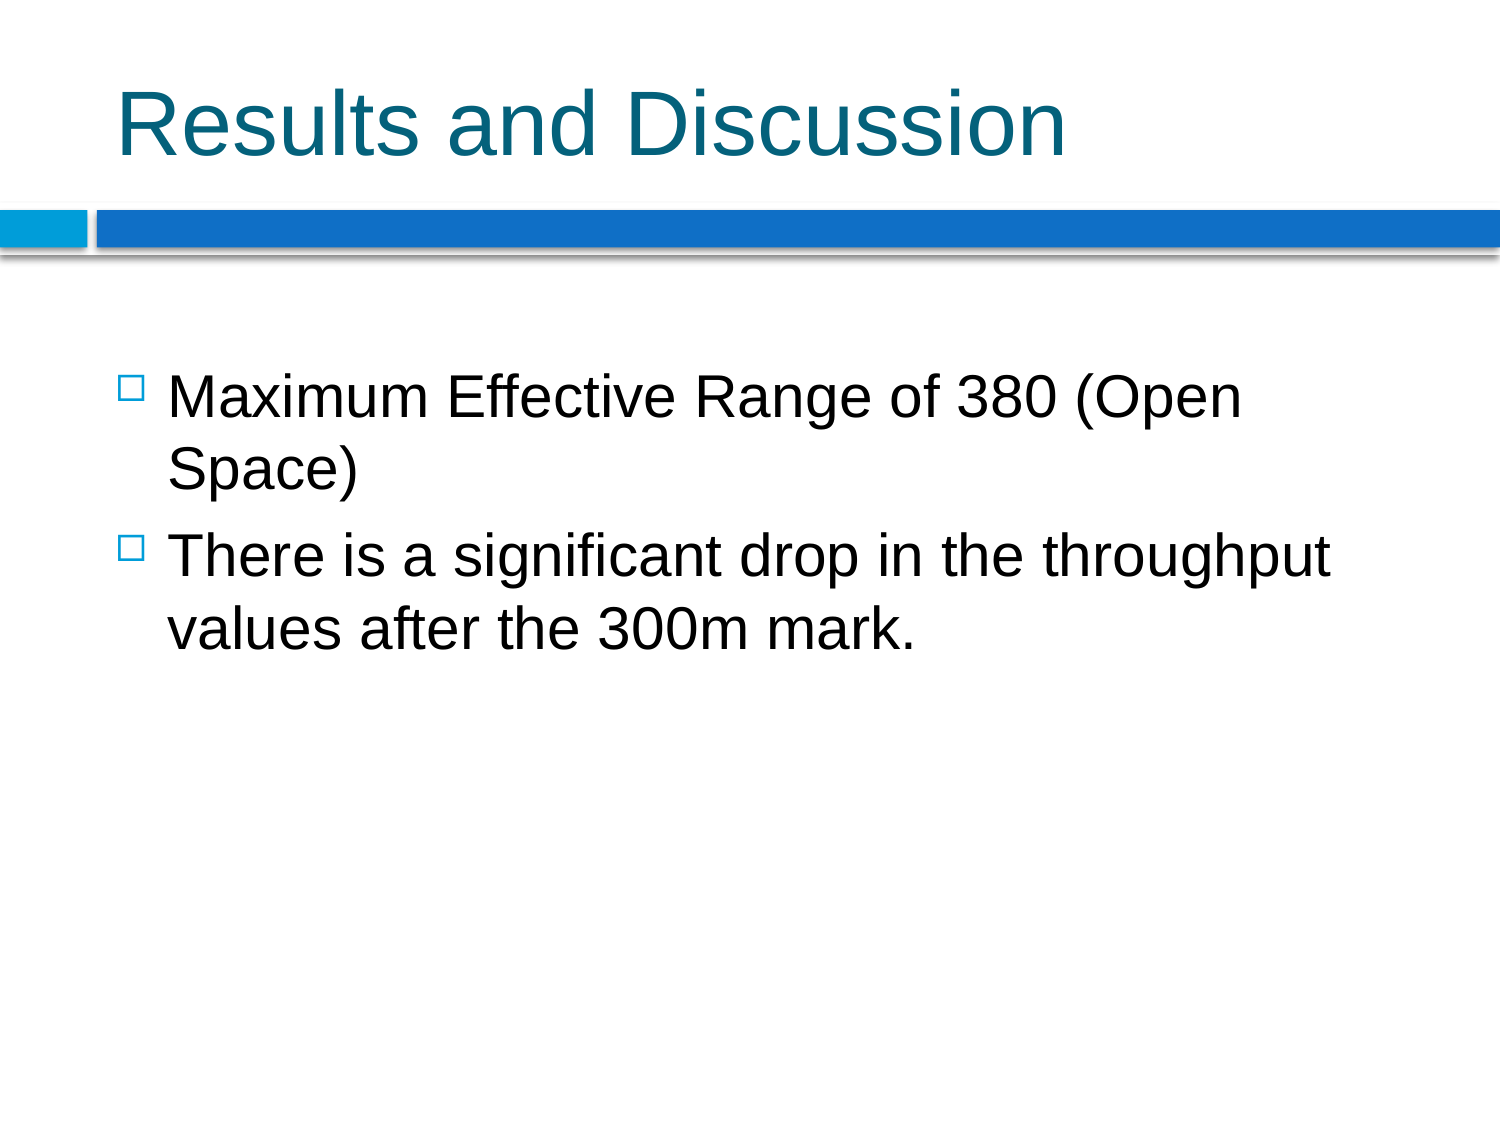

# Results and Discussion

Maximum Effective Range of 380 (Open Space)
There is a significant drop in the throughput values after the 300m mark.